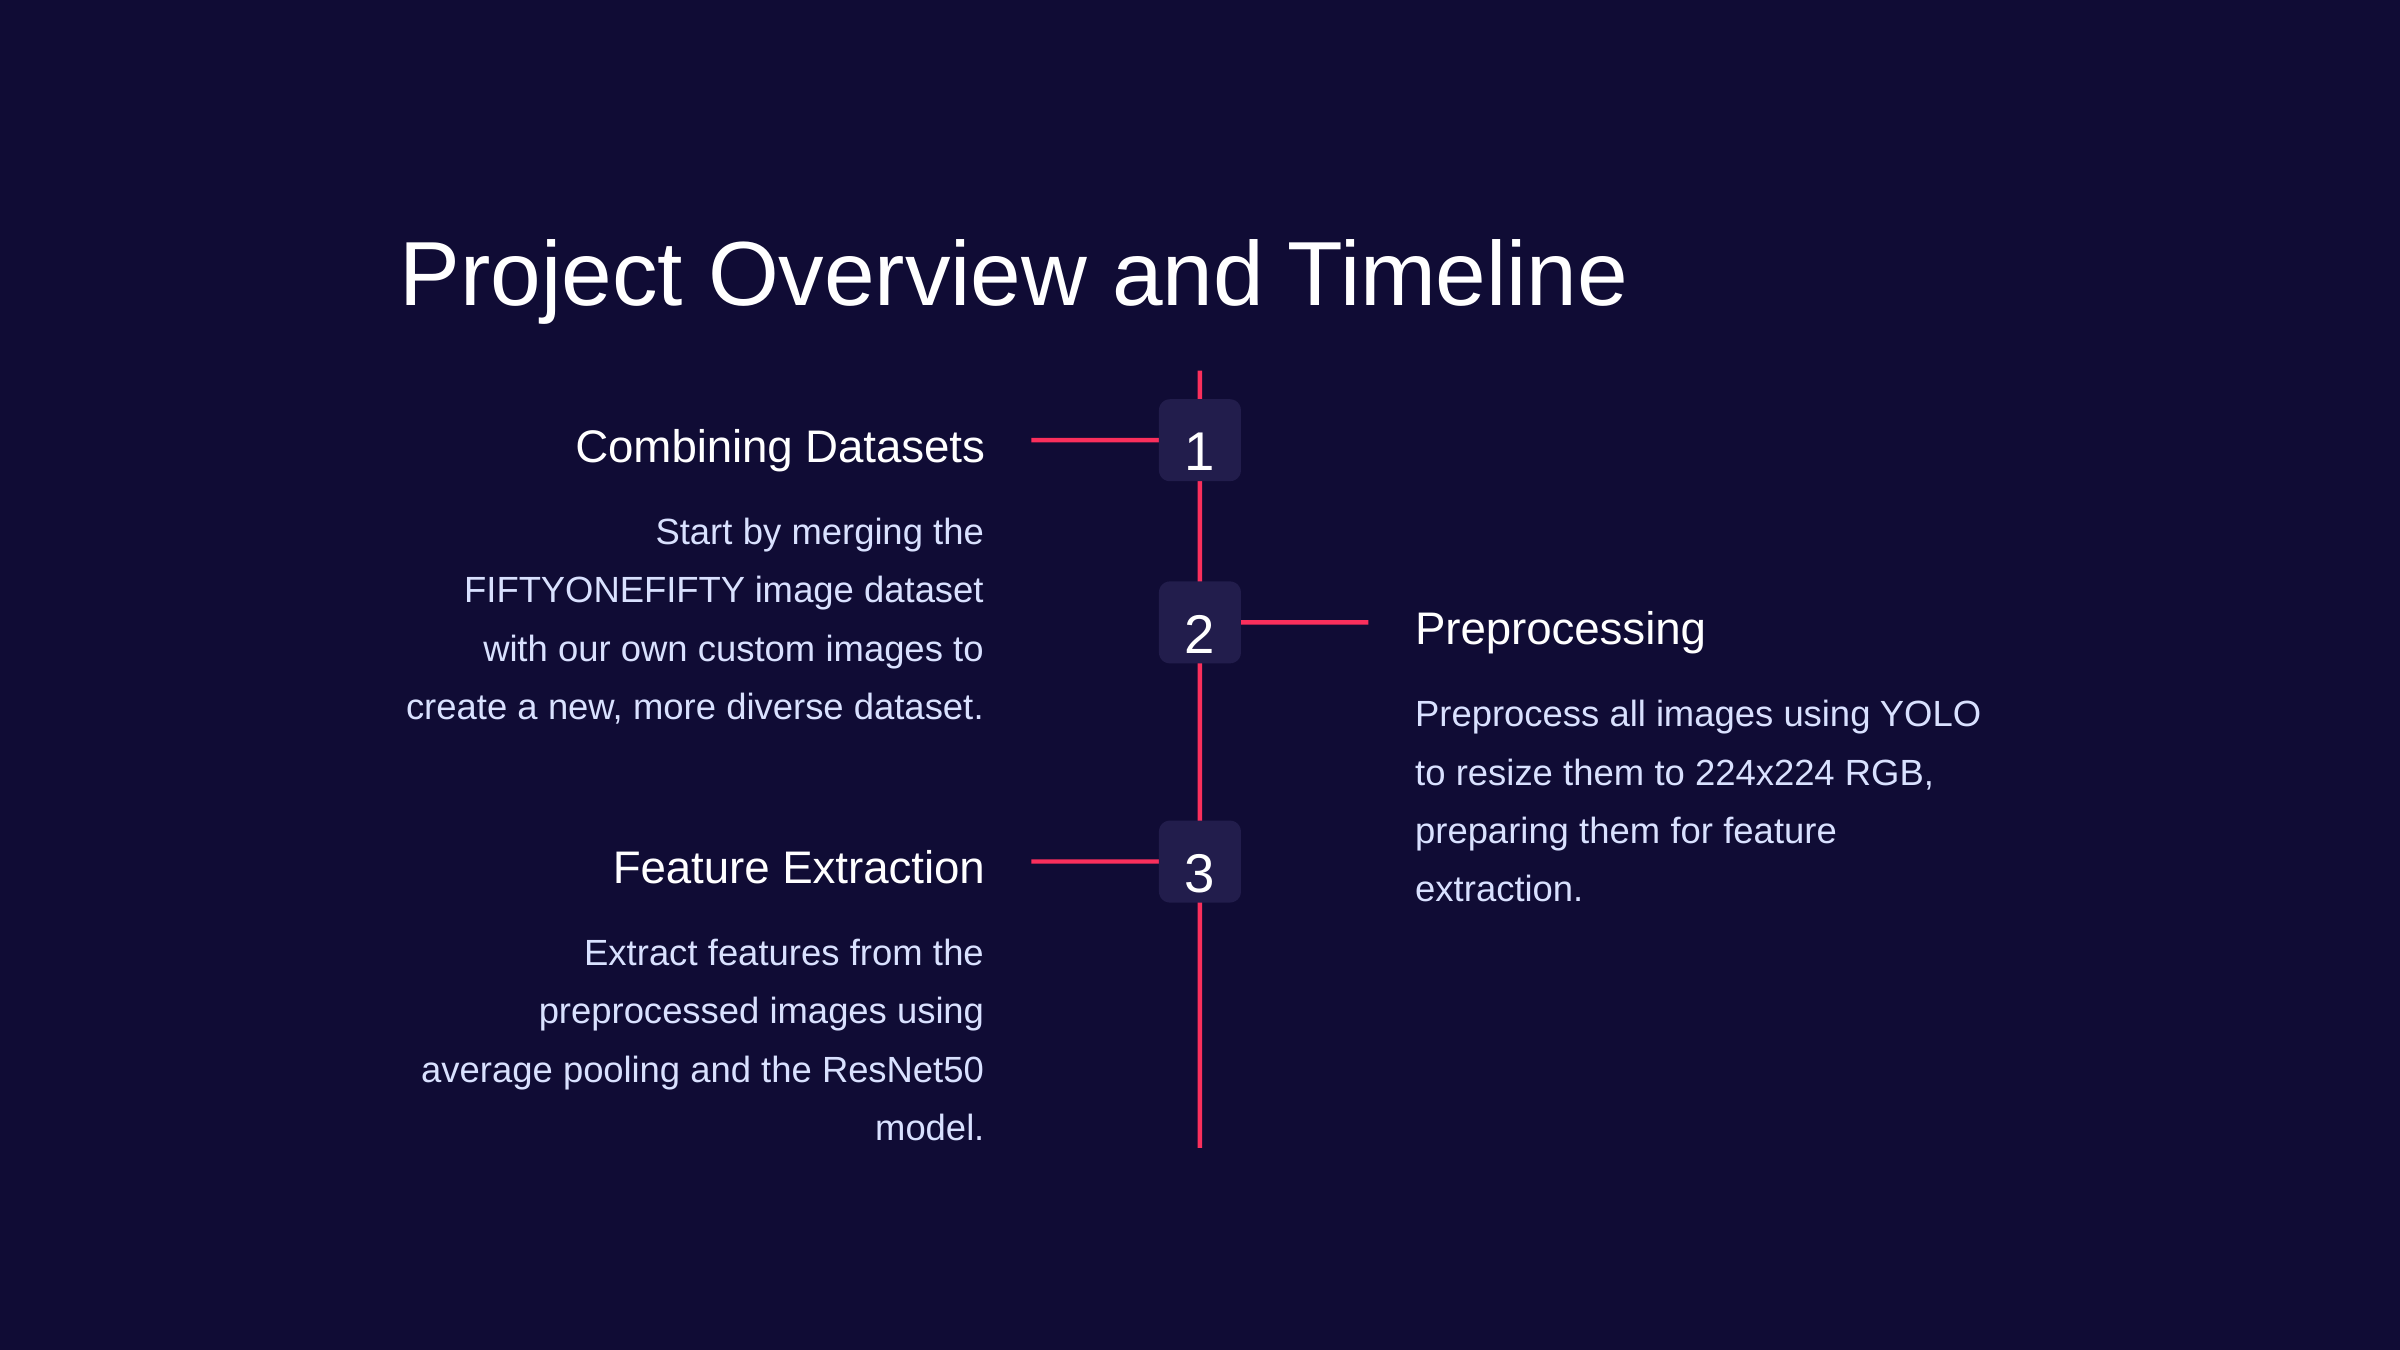

Project Overview and Timeline

1
Combining Datasets

Start by merging the FIFTYONEFIFTY image dataset with our own custom images to create a new, more diverse dataset.

2
Preprocessing

Preprocess all images using YOLO to resize them to 224x224 RGB, preparing them for feature extraction.

3
Feature Extraction

Extract features from the preprocessed images using average pooling and the ResNet50 model.